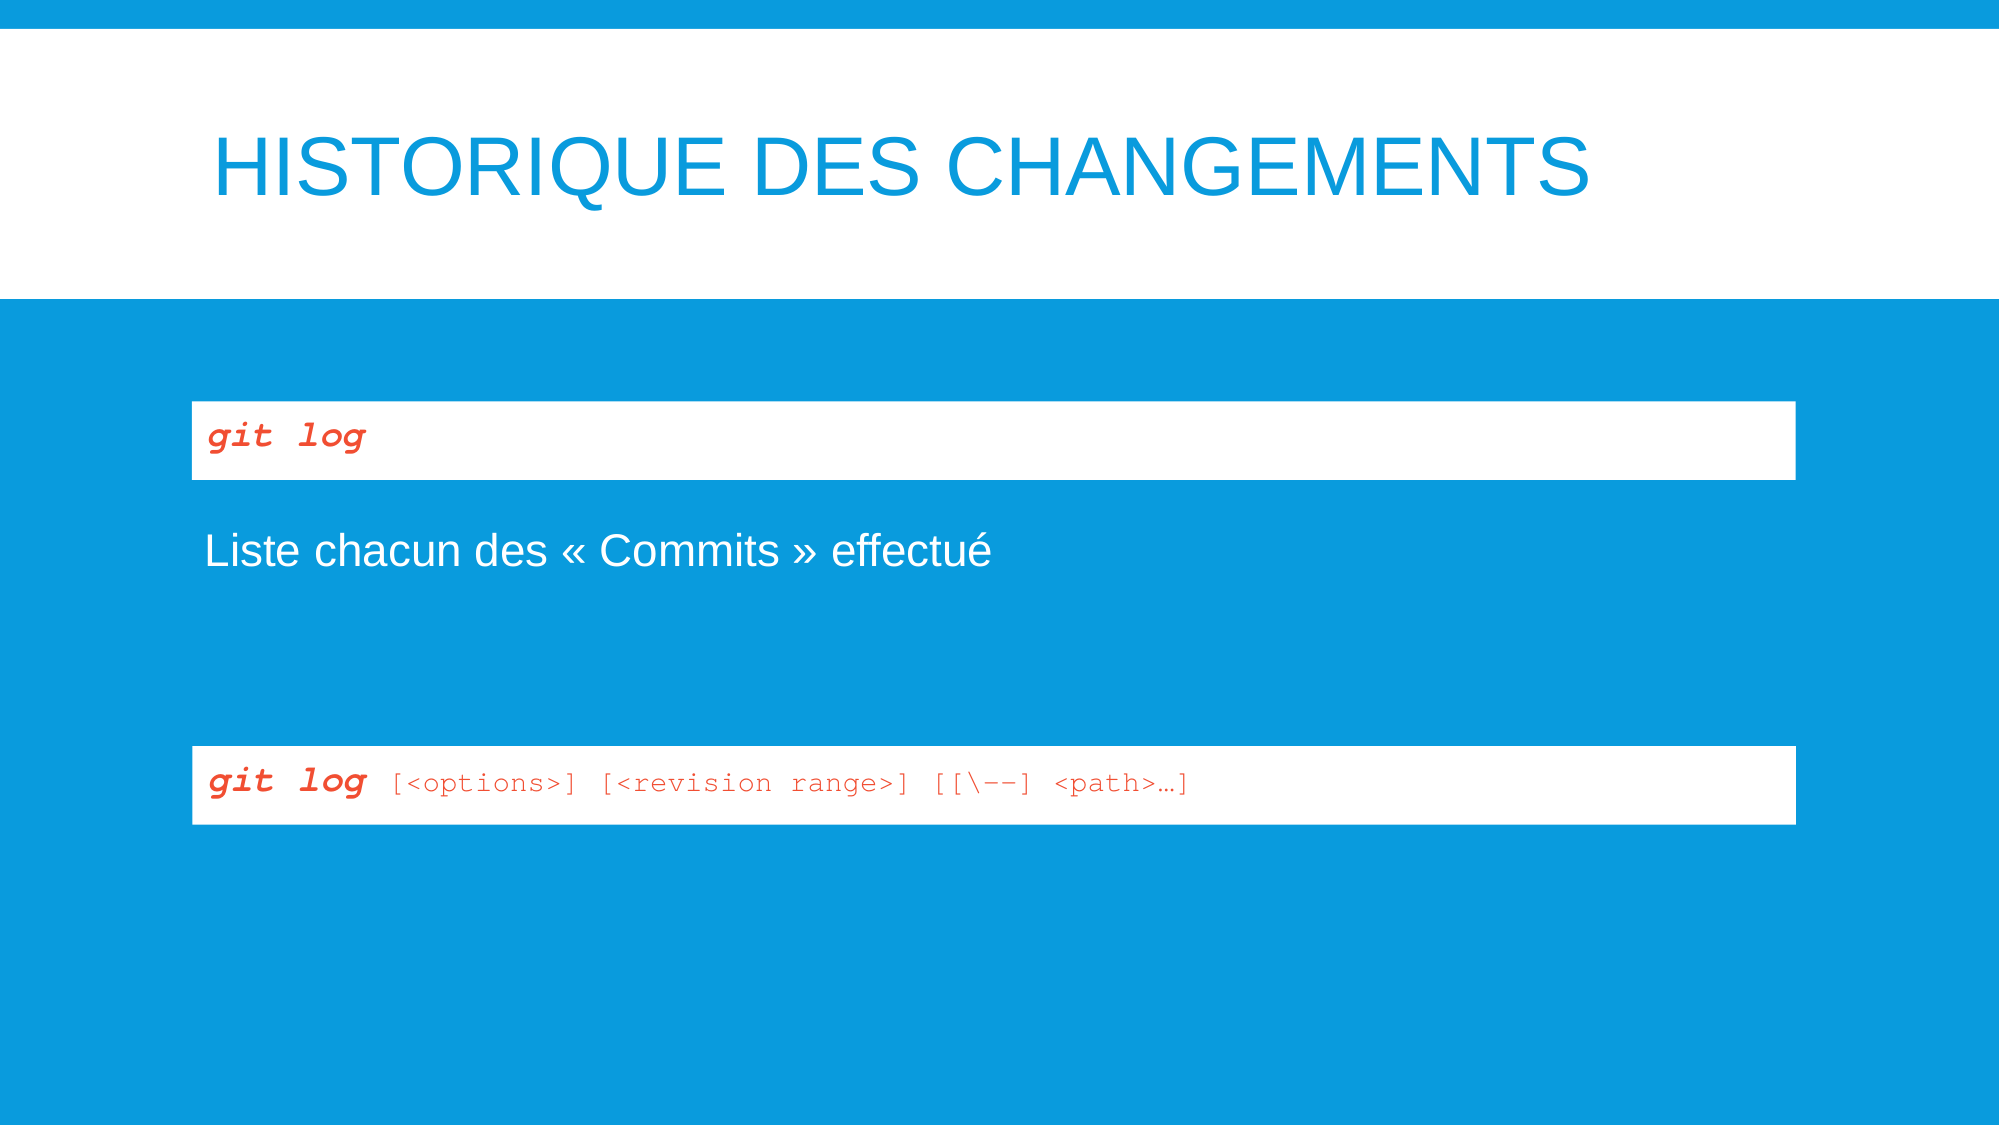

# Historique des changements
git log
Liste chacun des « Commits » effectué
git log [<options>] [<revision range>] [[\--] <path>…​]